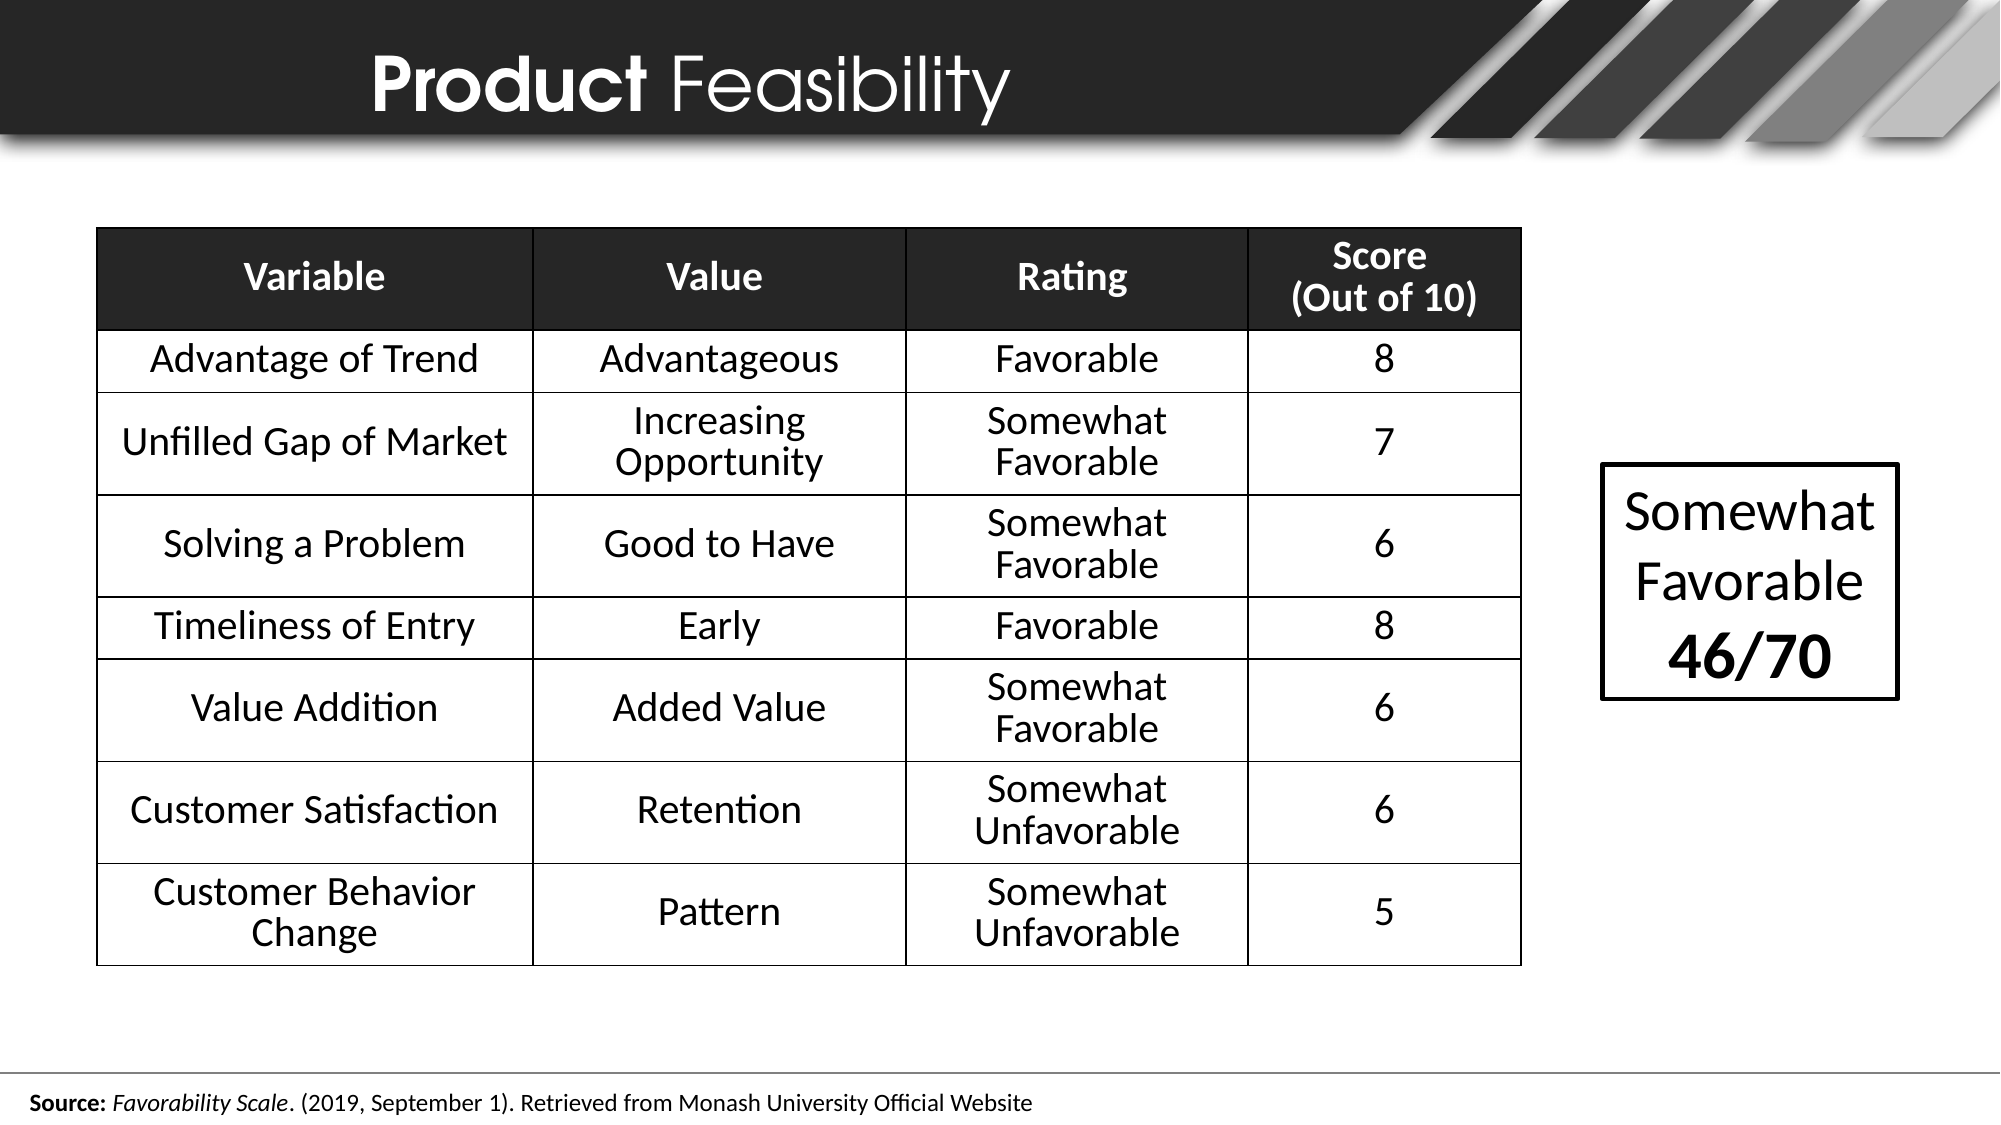

Product Feasibility
| Variable | Value | Rating | Score (Out of 10) |
| --- | --- | --- | --- |
| Advantage of Trend | Advantageous | Favorable | 8 |
| Unfilled Gap of Market | Increasing Opportunity | Somewhat Favorable | 7 |
| Solving a Problem | Good to Have | Somewhat Favorable | 6 |
| Timeliness of Entry | Early | Favorable | 8 |
| Value Addition | Added Value | Somewhat Favorable | 6 |
| Customer Satisfaction | Retention | Somewhat Unfavorable | 6 |
| Customer Behavior Change | Pattern | Somewhat Unfavorable | 5 |
Somewhat
Favorable
46/70
Source: Favorability Scale. (2019, September 1). Retrieved from Monash University Official Website